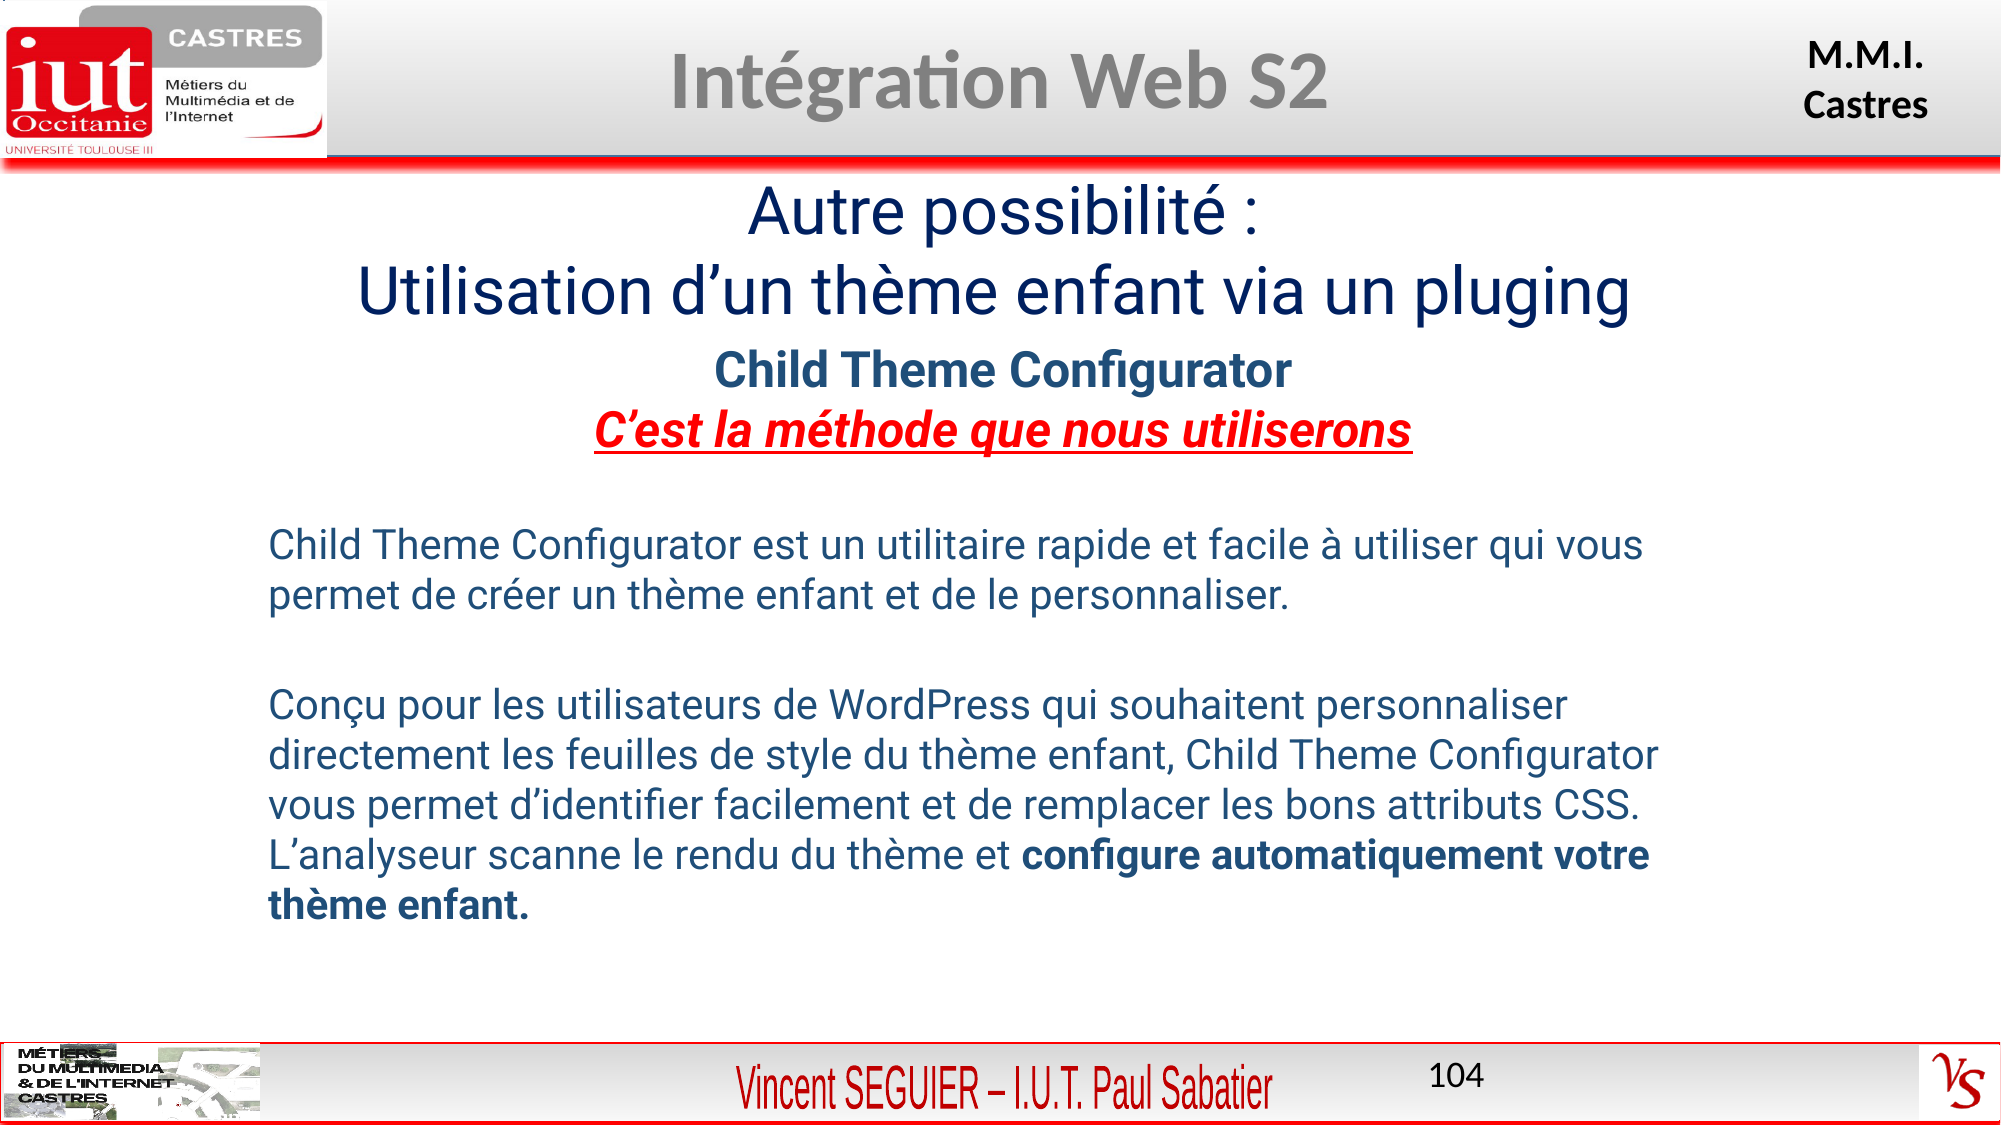

Autre possibilité :
Utilisation d’un thème enfant via un pluging

Child Theme Configurator
C’est la méthode que nous utiliserons

Child Theme Configurator est un utilitaire rapide et facile à utiliser qui vous permet de créer un thème enfant et de le personnaliser.

Conçu pour les utilisateurs de WordPress qui souhaitent personnaliser directement les feuilles de style du thème enfant, Child Theme Configurator vous permet d’identifier facilement et de remplacer les bons attributs CSS.
L’analyseur scanne le rendu du thème et configure automatiquement votre thème enfant.
104